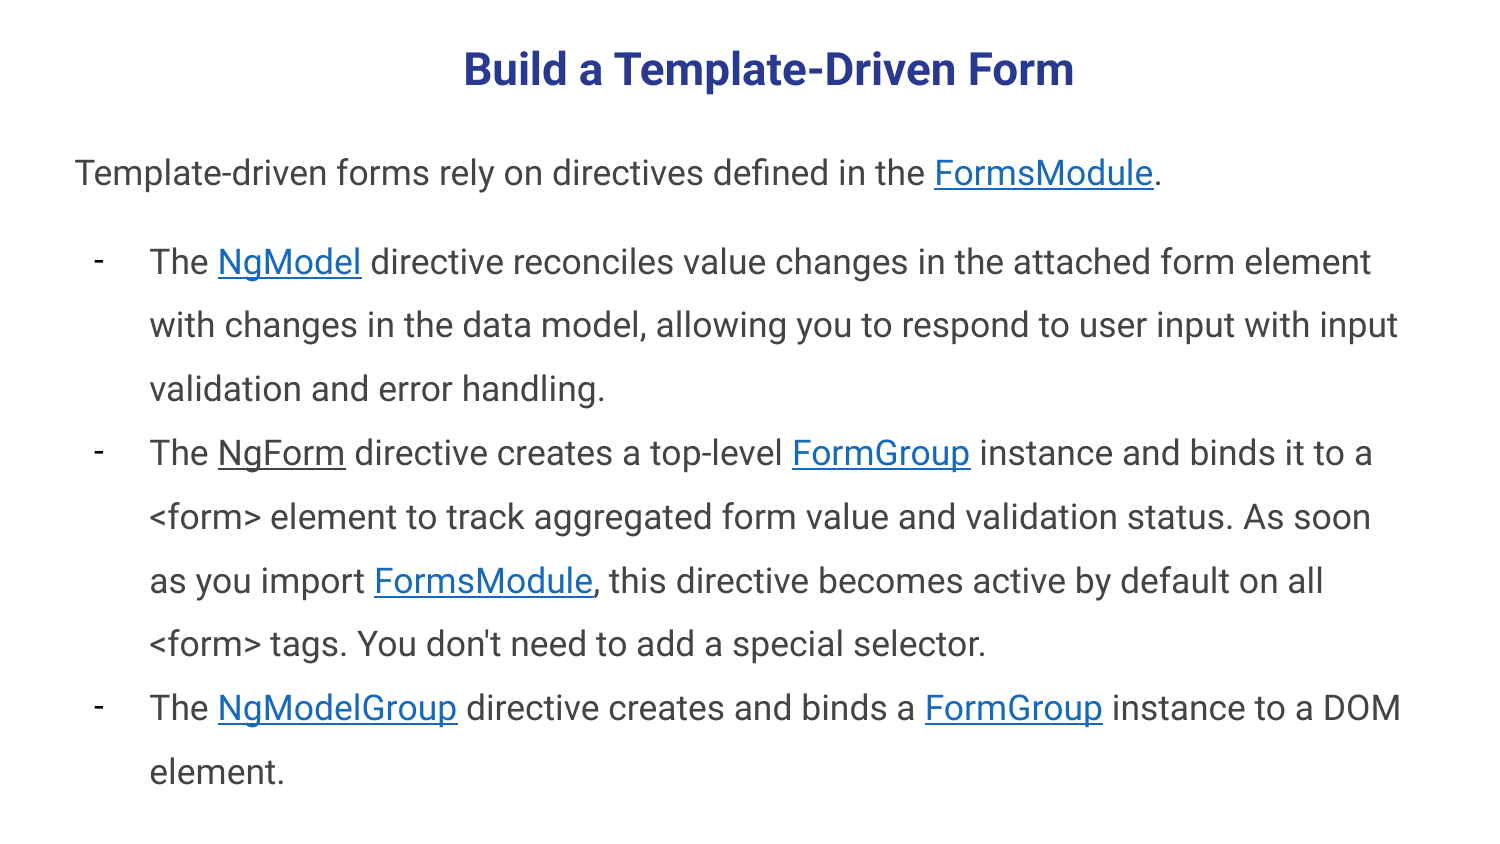

Build a Template-Driven Form
Template-driven forms rely on directives defined in the FormsModule.
The NgModel directive reconciles value changes in the attached form element with changes in the data model, allowing you to respond to user input with input validation and error handling.
The NgForm directive creates a top-level FormGroup instance and binds it to a <form> element to track aggregated form value and validation status. As soon as you import FormsModule, this directive becomes active by default on all <form> tags. You don't need to add a special selector.
The NgModelGroup directive creates and binds a FormGroup instance to a DOM element.